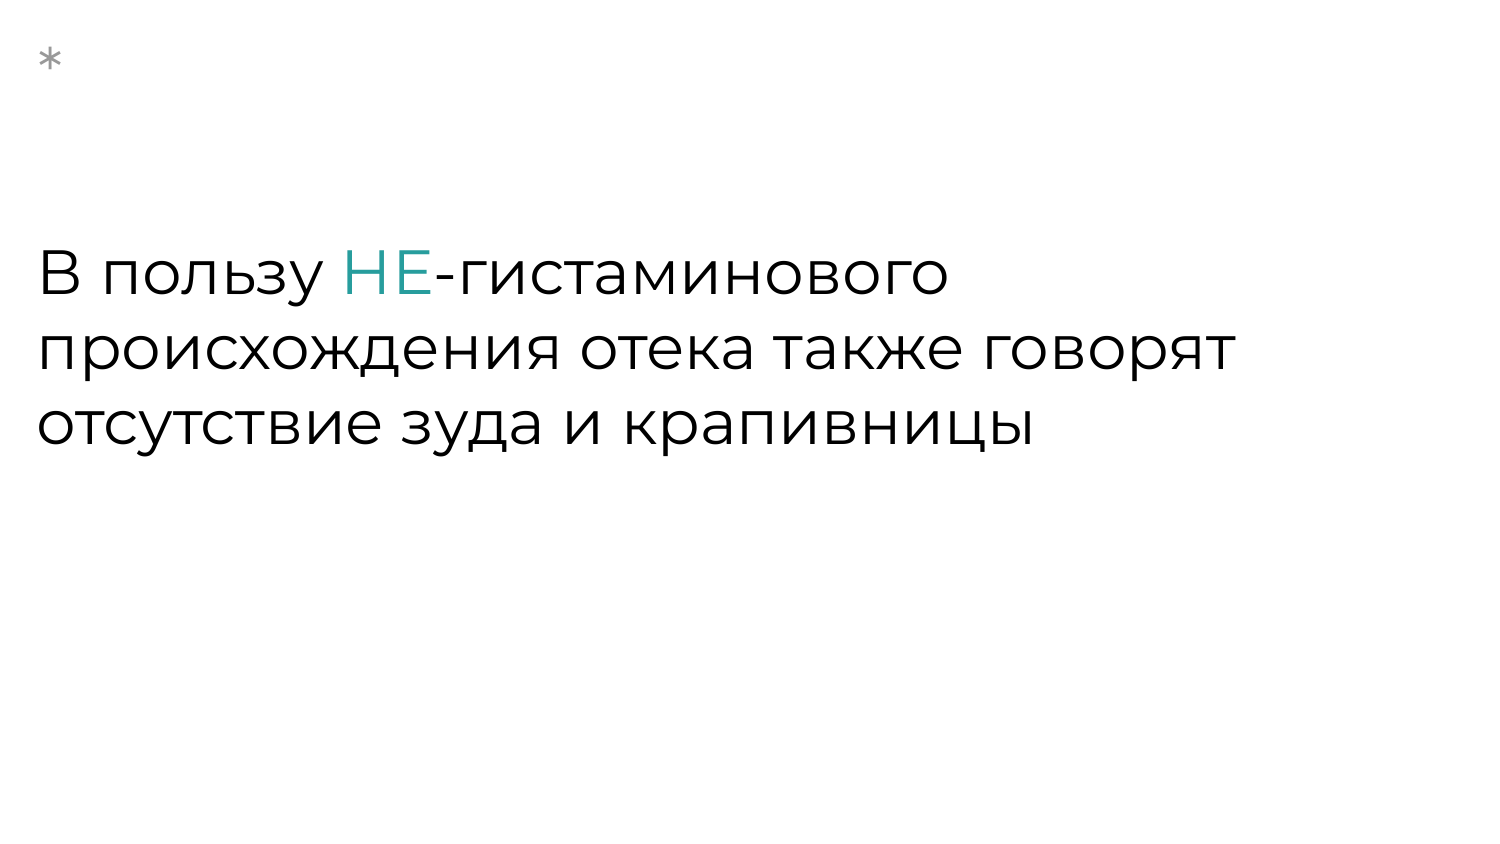

*
# В пользу НЕ-гистаминового происхождения отека также говорят отсутствие зуда и крапивницы